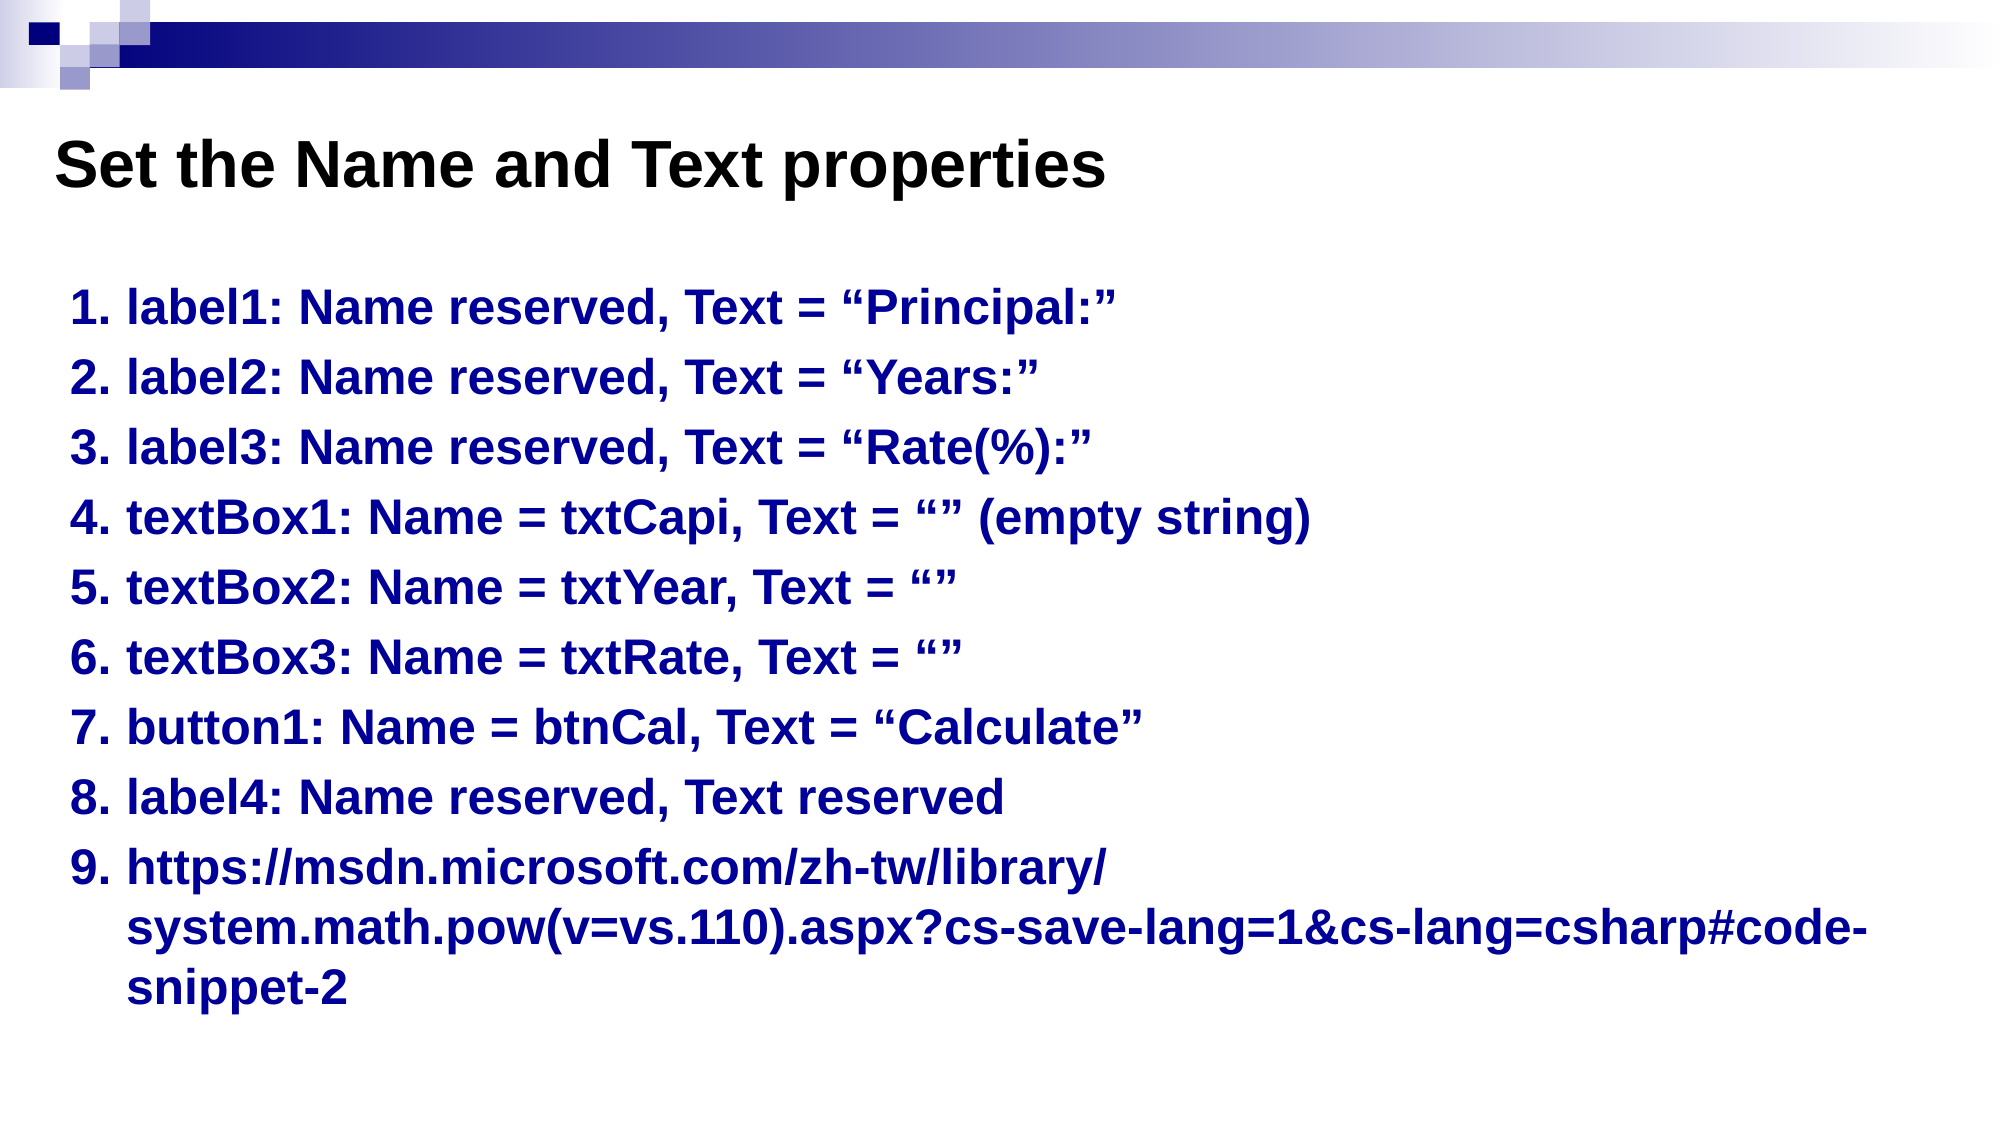

# Set the Name and Text properties
label1: Name reserved, Text = “Principal:”
label2: Name reserved, Text = “Years:”
label3: Name reserved, Text = “Rate(%):”
textBox1: Name = txtCapi, Text = “” (empty string)
textBox2: Name = txtYear, Text = “”
textBox3: Name = txtRate, Text = “”
button1: Name = btnCal, Text = “Calculate”
label4: Name reserved, Text reserved
https://msdn.microsoft.com/zh-tw/library/system.math.pow(v=vs.110).aspx?cs-save-lang=1&cs-lang=csharp#code-snippet-2